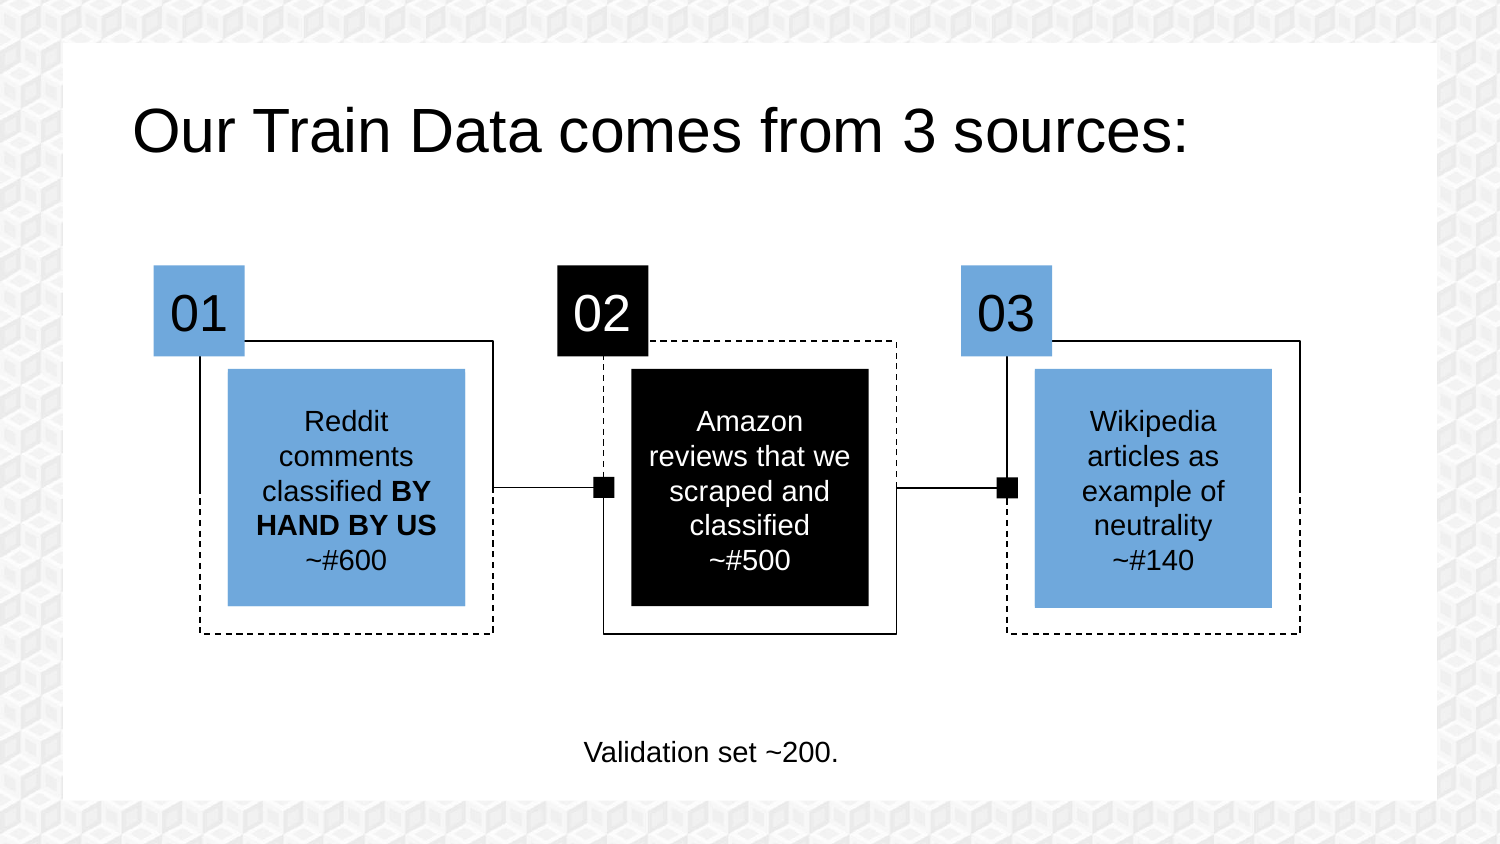

# Our Train Data comes from 3 sources:
01
02
03

Wikipedia articles as example of neutrality
~#140
Reddit comments classified BY HAND BY US
~#600
Amazon reviews that we scraped and classified
~#500

Validation set ~200.